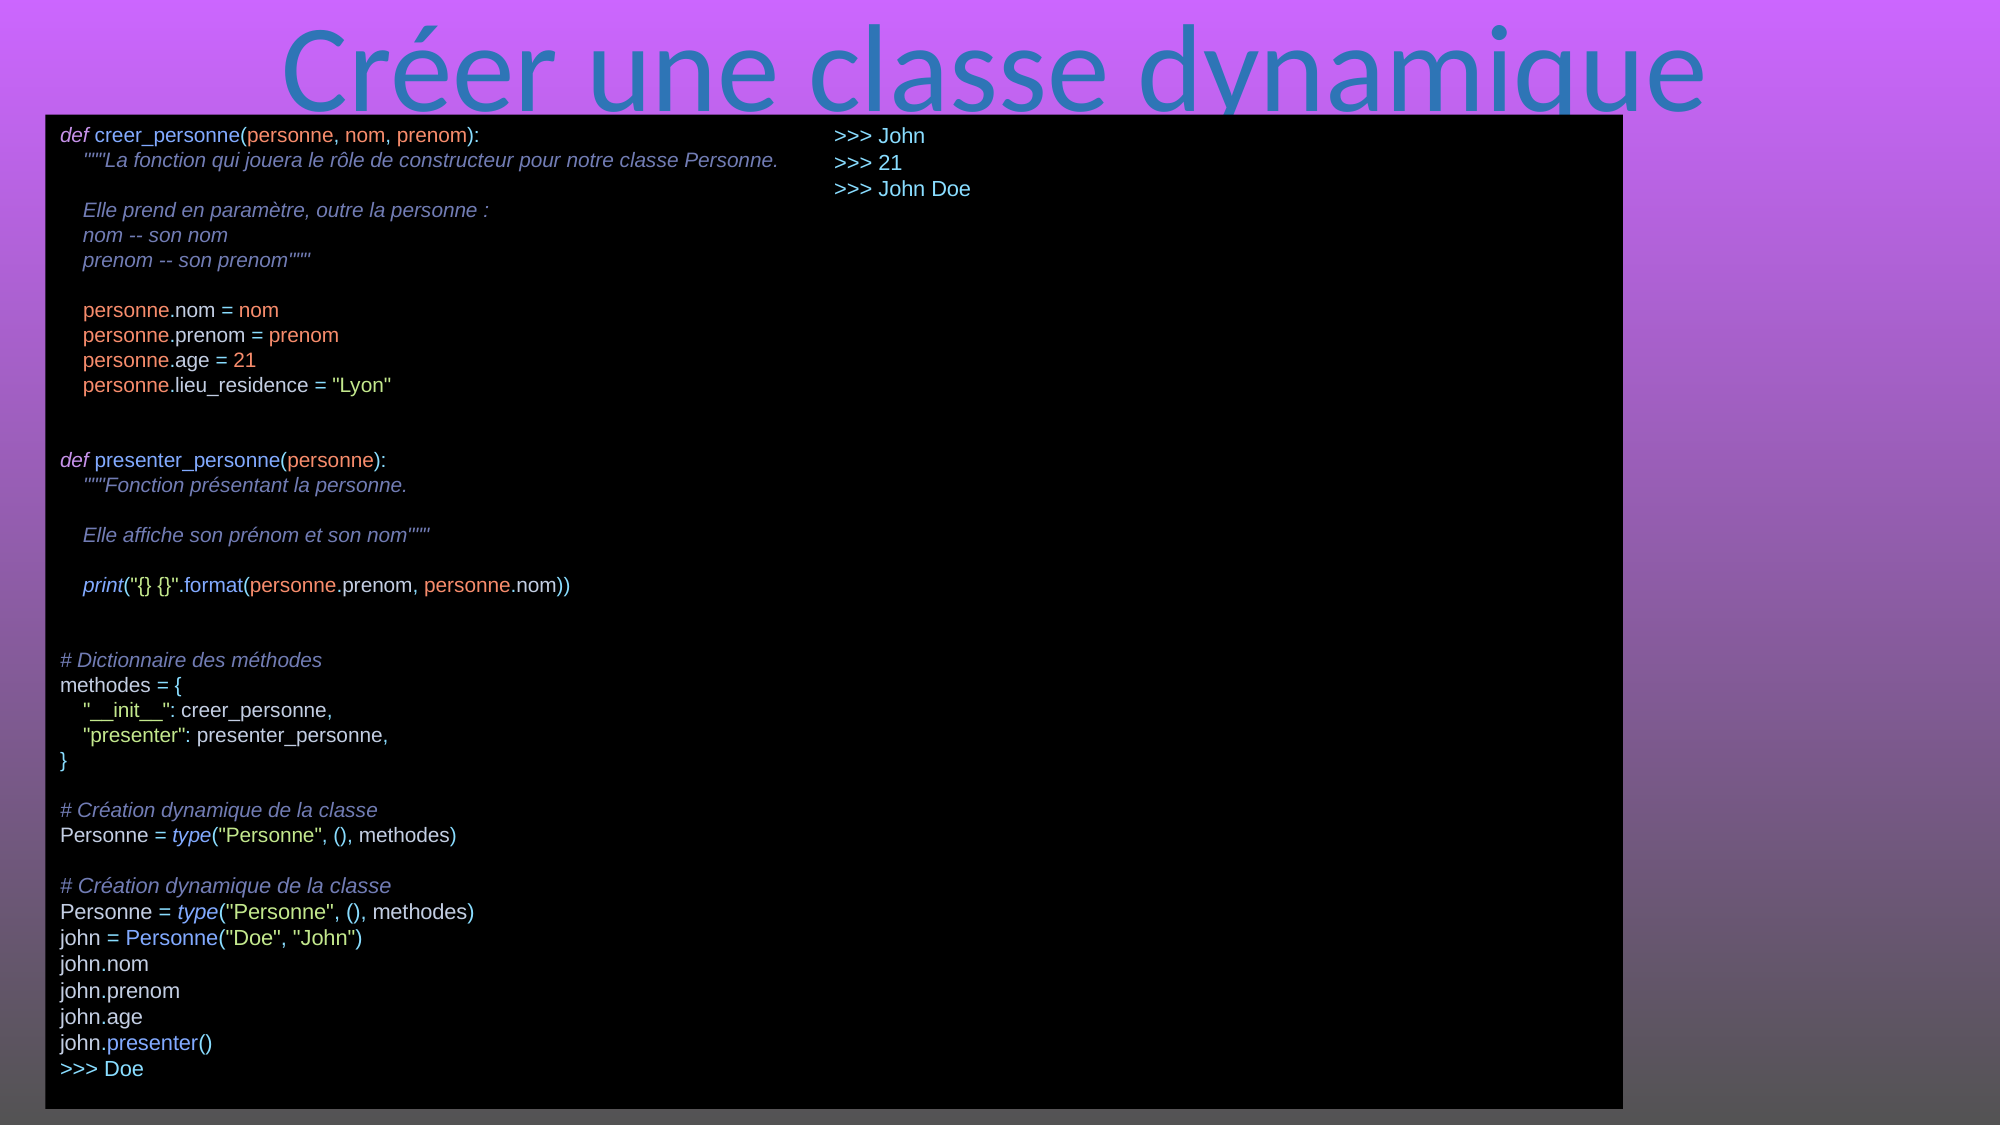

# Créer une classe dynamique
def creer_personne(personne, nom, prenom):
    """La fonction qui jouera le rôle de constructeur pour notre classe Personne.
    Elle prend en paramètre, outre la personne :
    nom -- son nom
    prenom -- son prenom"""
    personne.nom = nom
    personne.prenom = prenom
    personne.age = 21
    personne.lieu_residence = "Lyon"
def presenter_personne(personne):
    """Fonction présentant la personne.
    Elle affiche son prénom et son nom"""
    print("{} {}".format(personne.prenom, personne.nom))
# Dictionnaire des méthodes
methodes = {
    "__init__": creer_personne,
    "presenter": presenter_personne,
}
# Création dynamique de la classe
Personne = type("Personne", (), methodes)

# Création dynamique de la classe Personne = type("Personne", (), methodes) john = Personne("Doe", "John") john.nom john.prenom john.age john.presenter()
>>> Doe
>>> John
>>> 21
>>> John Doe

Avant de voir les explications, voyons les effets :

501